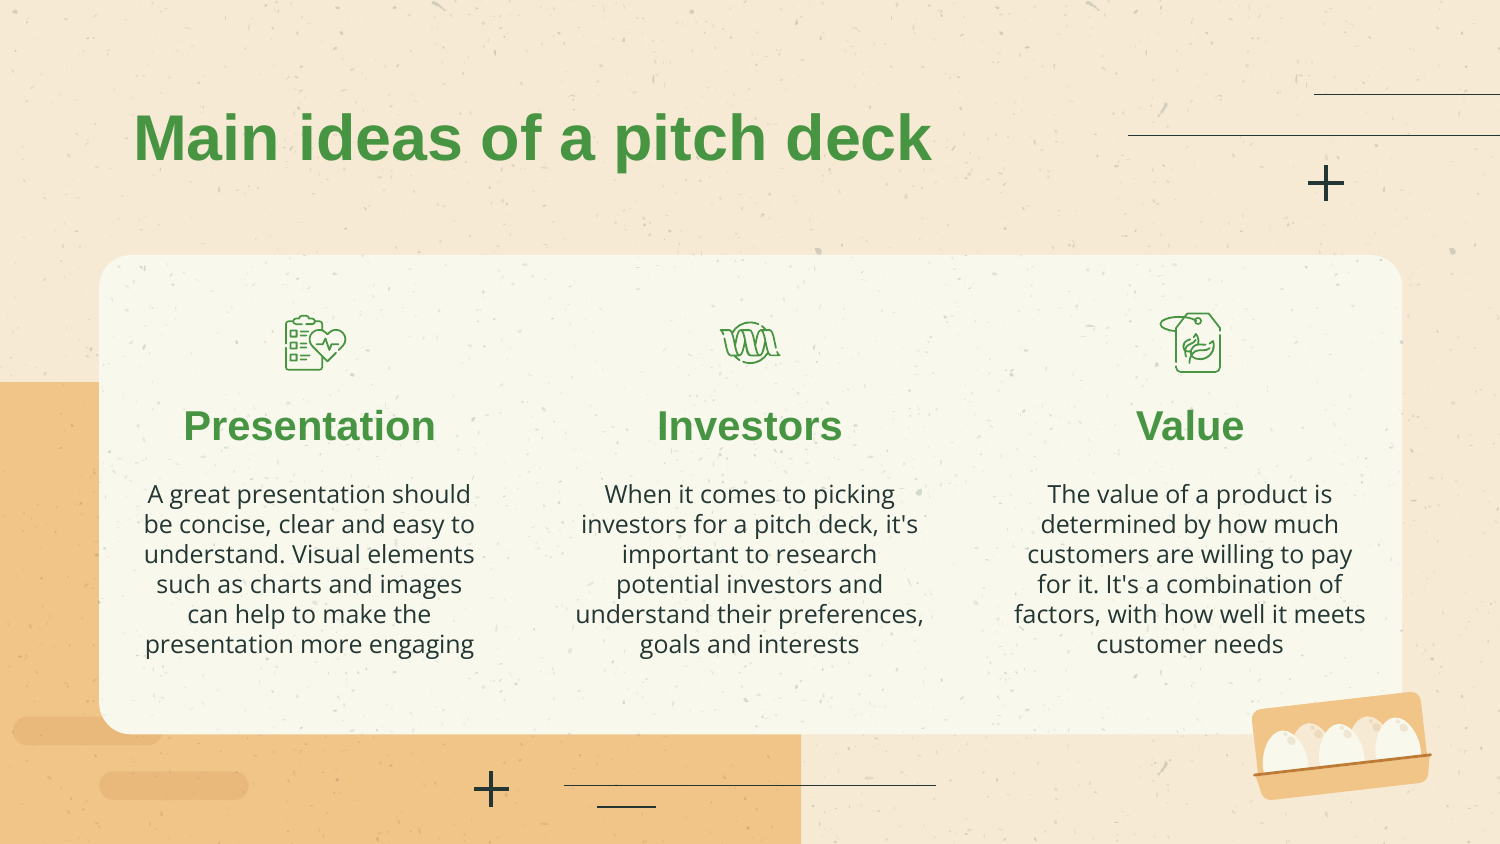

# Main ideas of a pitch deck

Presentation
Value
Investors
A great presentation should be concise, clear and easy to understand. Visual elements such as charts and images can help to make the presentation more engaging
When it comes to picking investors for a pitch deck, it's important to research potential investors and understand their preferences, goals and interests
The value of a product is determined by how much customers are willing to pay for it. It's a combination of factors, with how well it meets customer needs